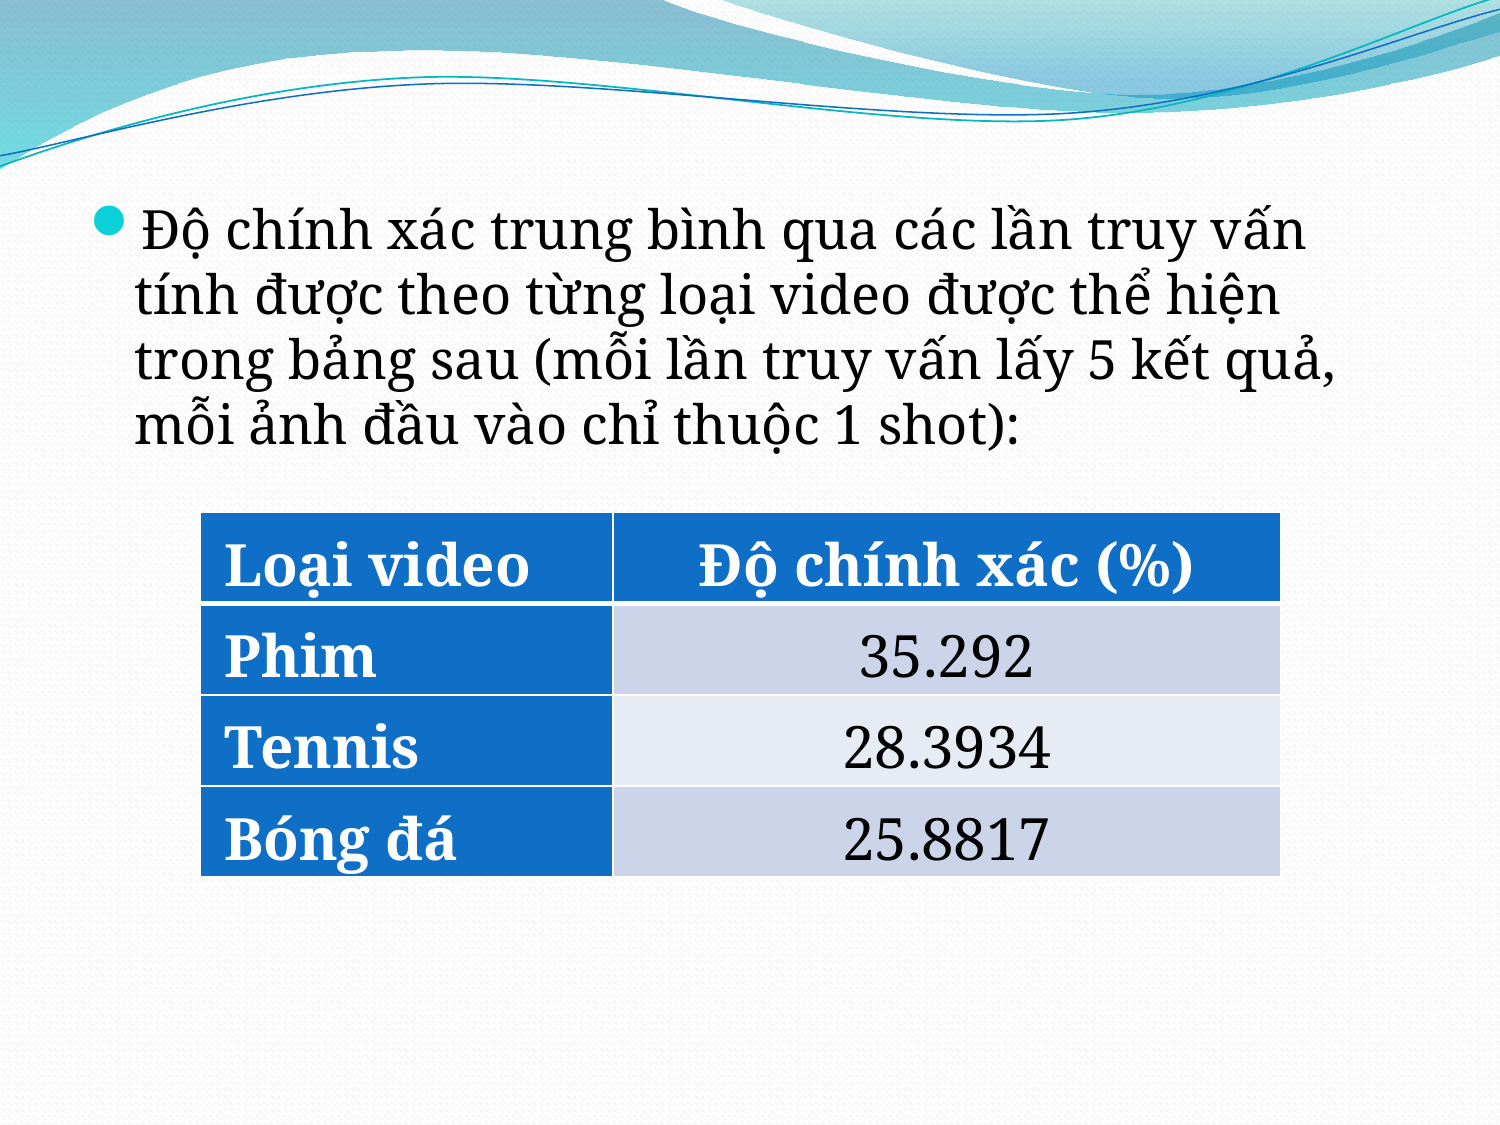

Độ chính xác trung bình qua các lần truy vấn tính được theo từng loại video được thể hiện trong bảng sau (mỗi lần truy vấn lấy 5 kết quả, mỗi ảnh đầu vào chỉ thuộc 1 shot):
| Loại video | Độ chính xác (%) |
| --- | --- |
| Phim | 35.292 |
| Tennis | 28.3934 |
| Bóng đá | 25.8817 |